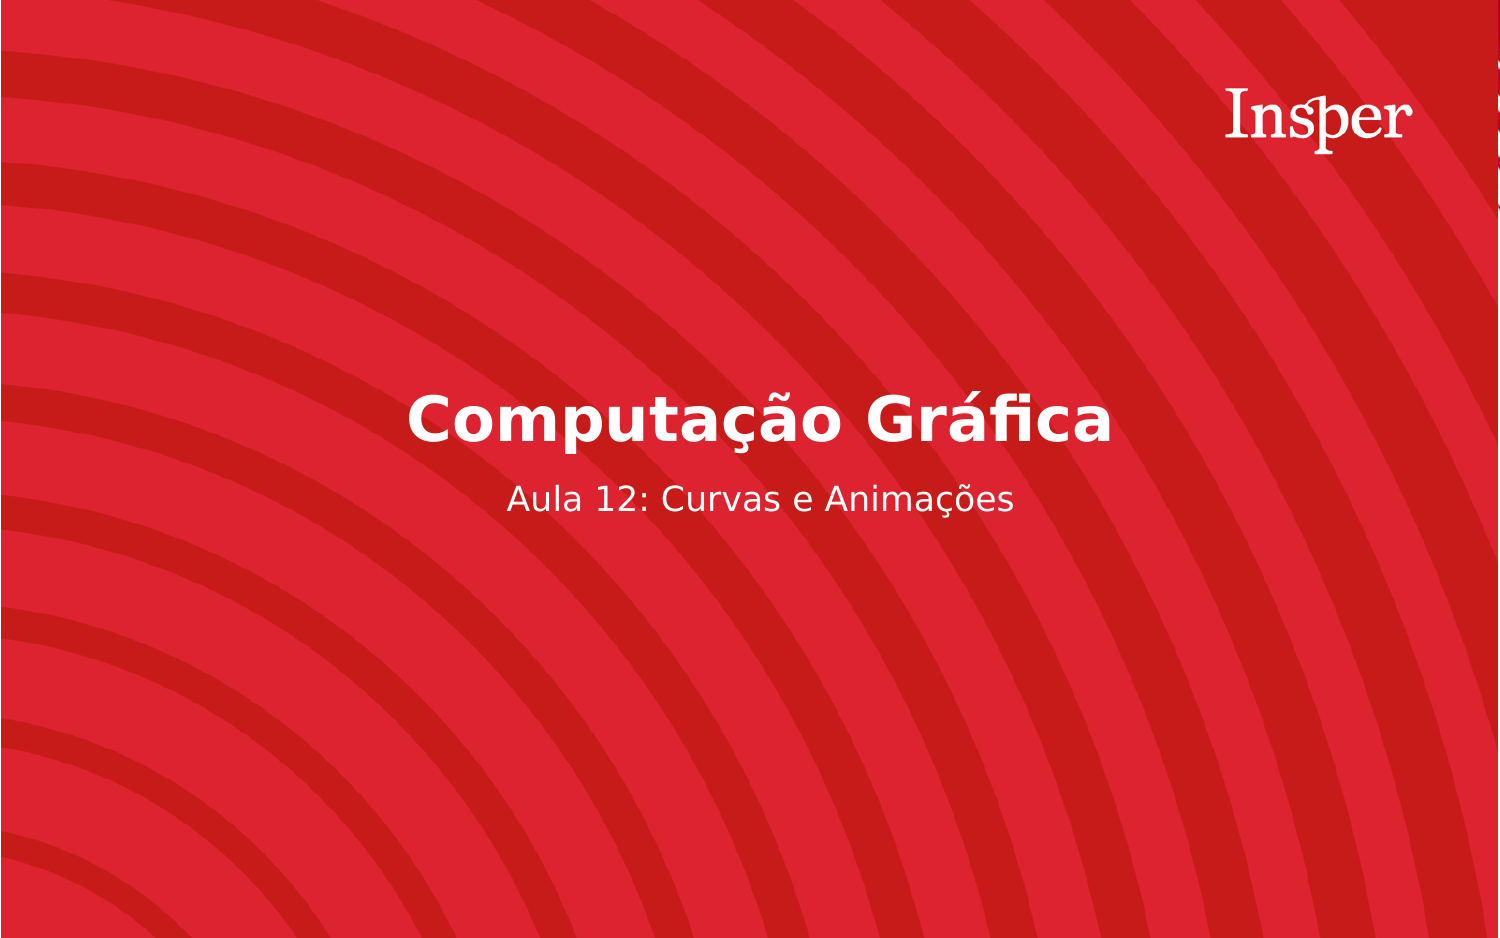

Computação Gráfica
Aula 12: Curvas e Animações